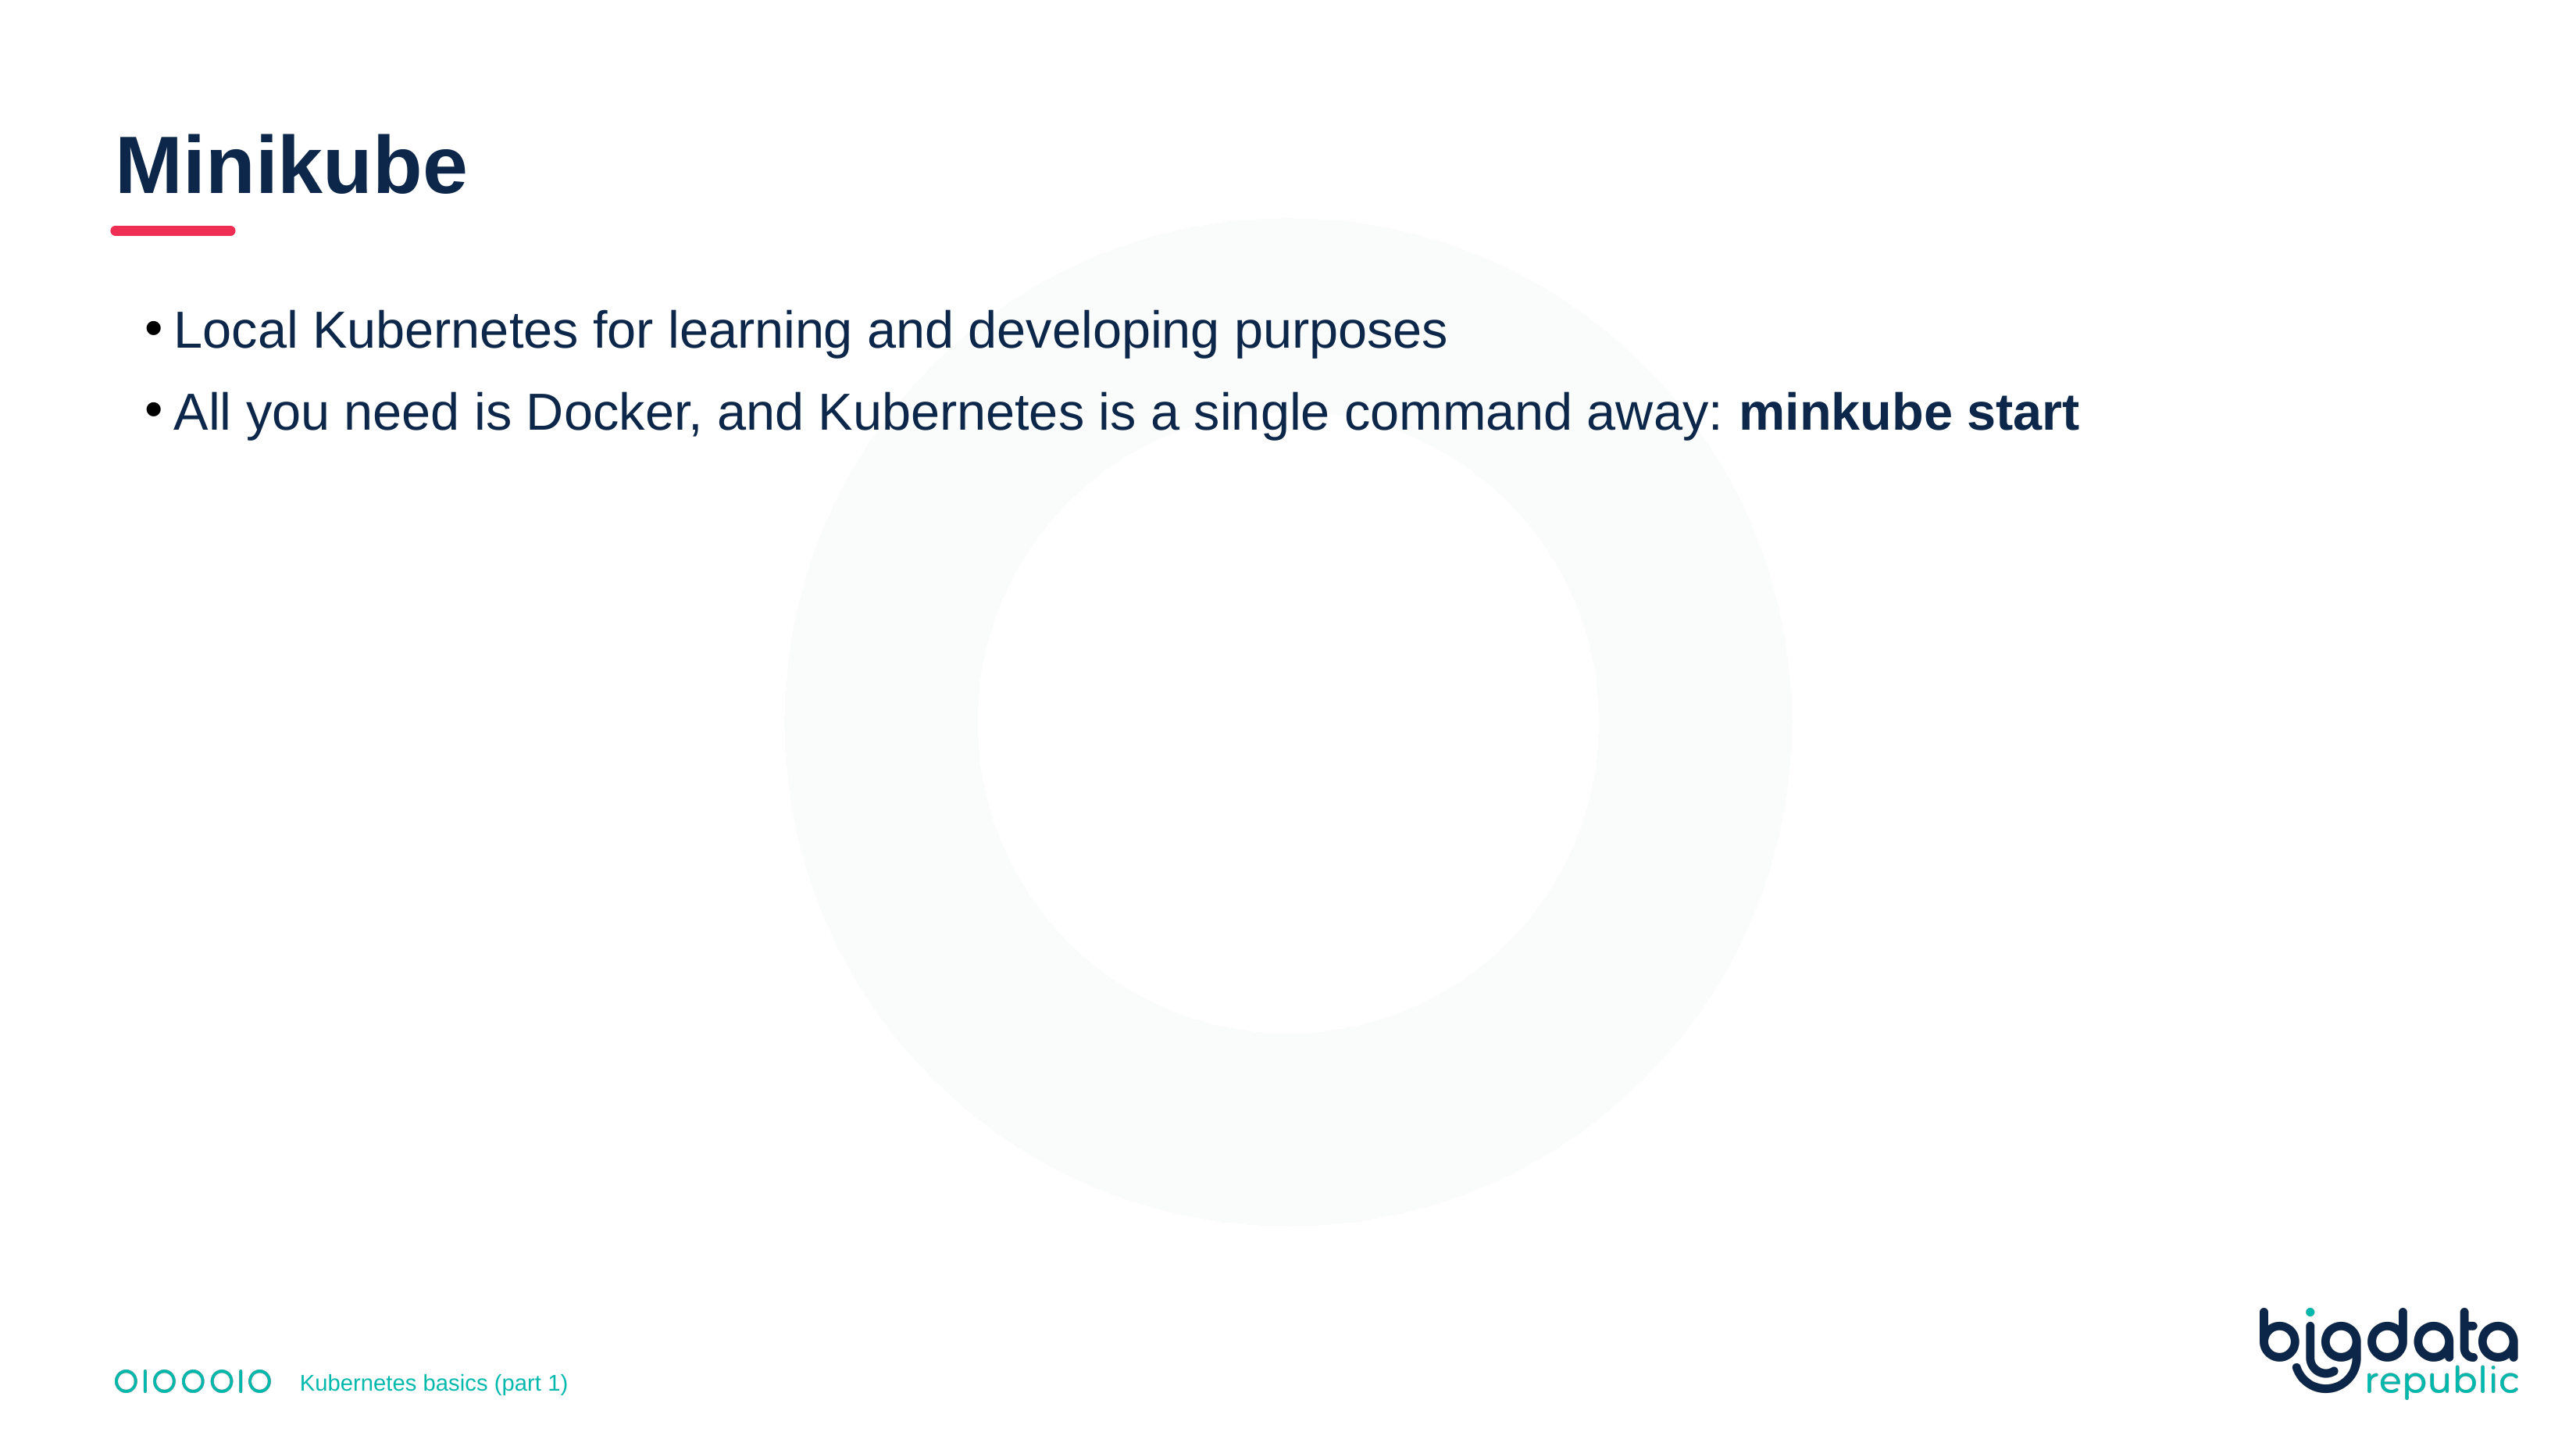

# Minikube
Local Kubernetes for learning and developing purposes
All you need is Docker, and Kubernetes is a single command away: minkube start

Kubernetes basics (part 1)